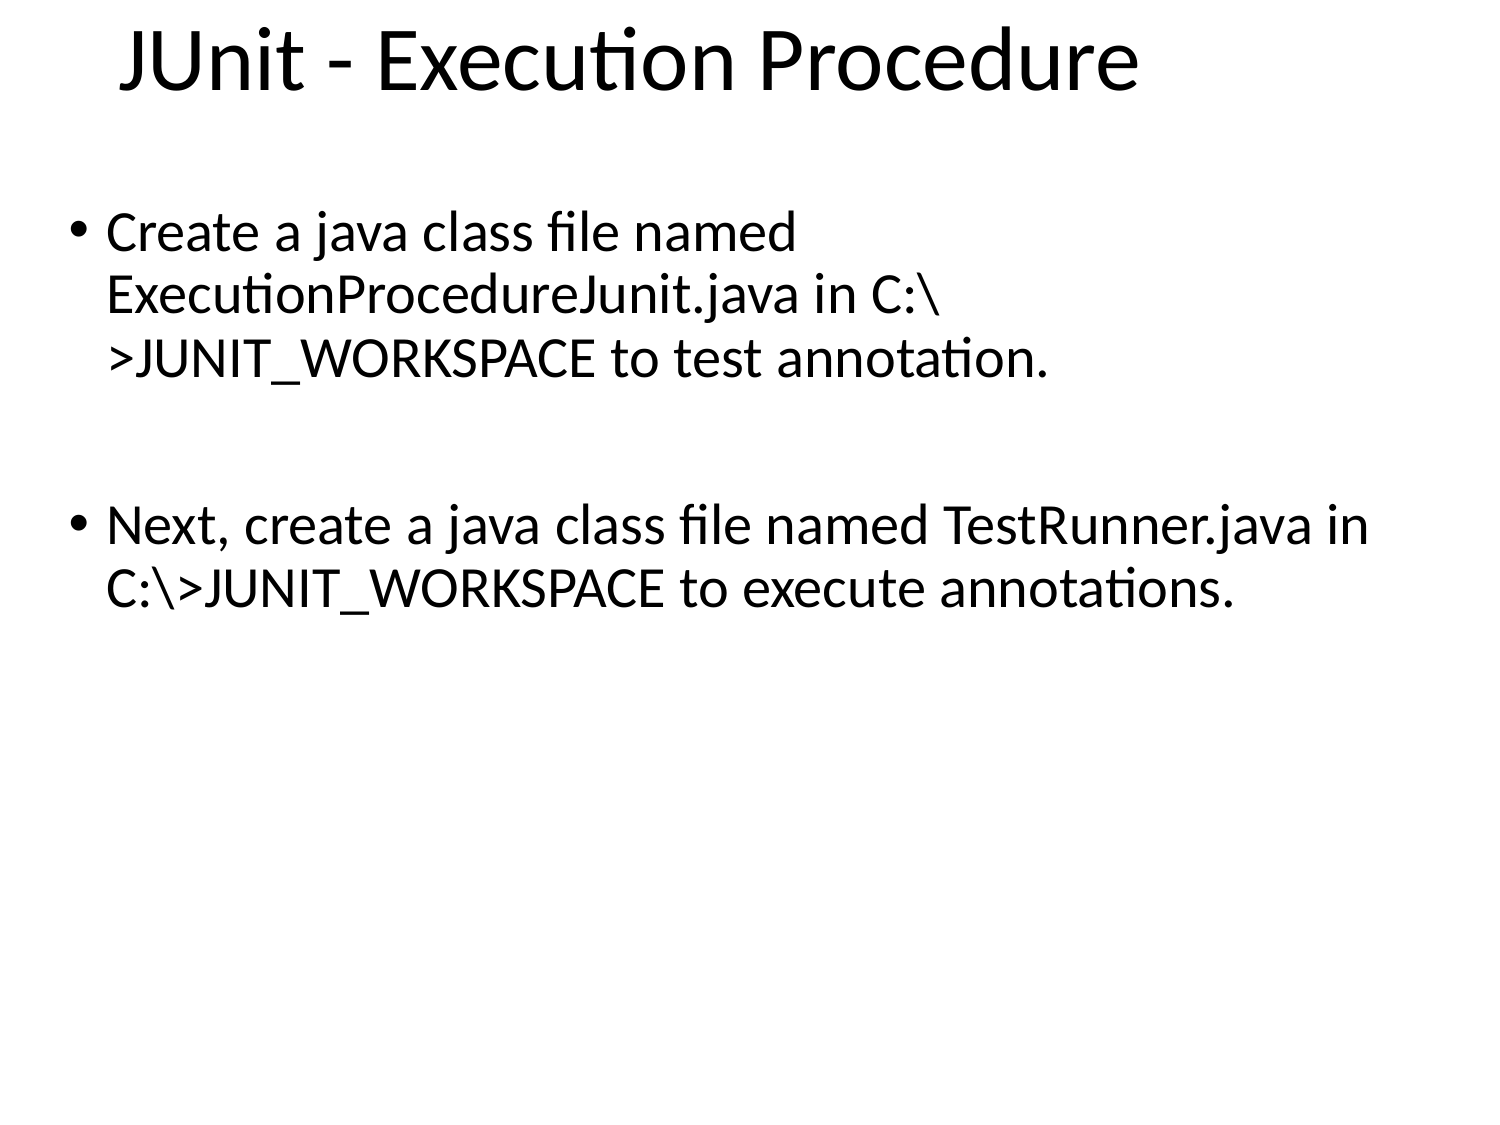

# JUnit - Execution Procedure
Create a java class file named ExecutionProcedureJunit.java in C:\>JUNIT_WORKSPACE to test annotation.

Next, create a java class file named TestRunner.java in C:\>JUNIT_WORKSPACE to execute annotations.